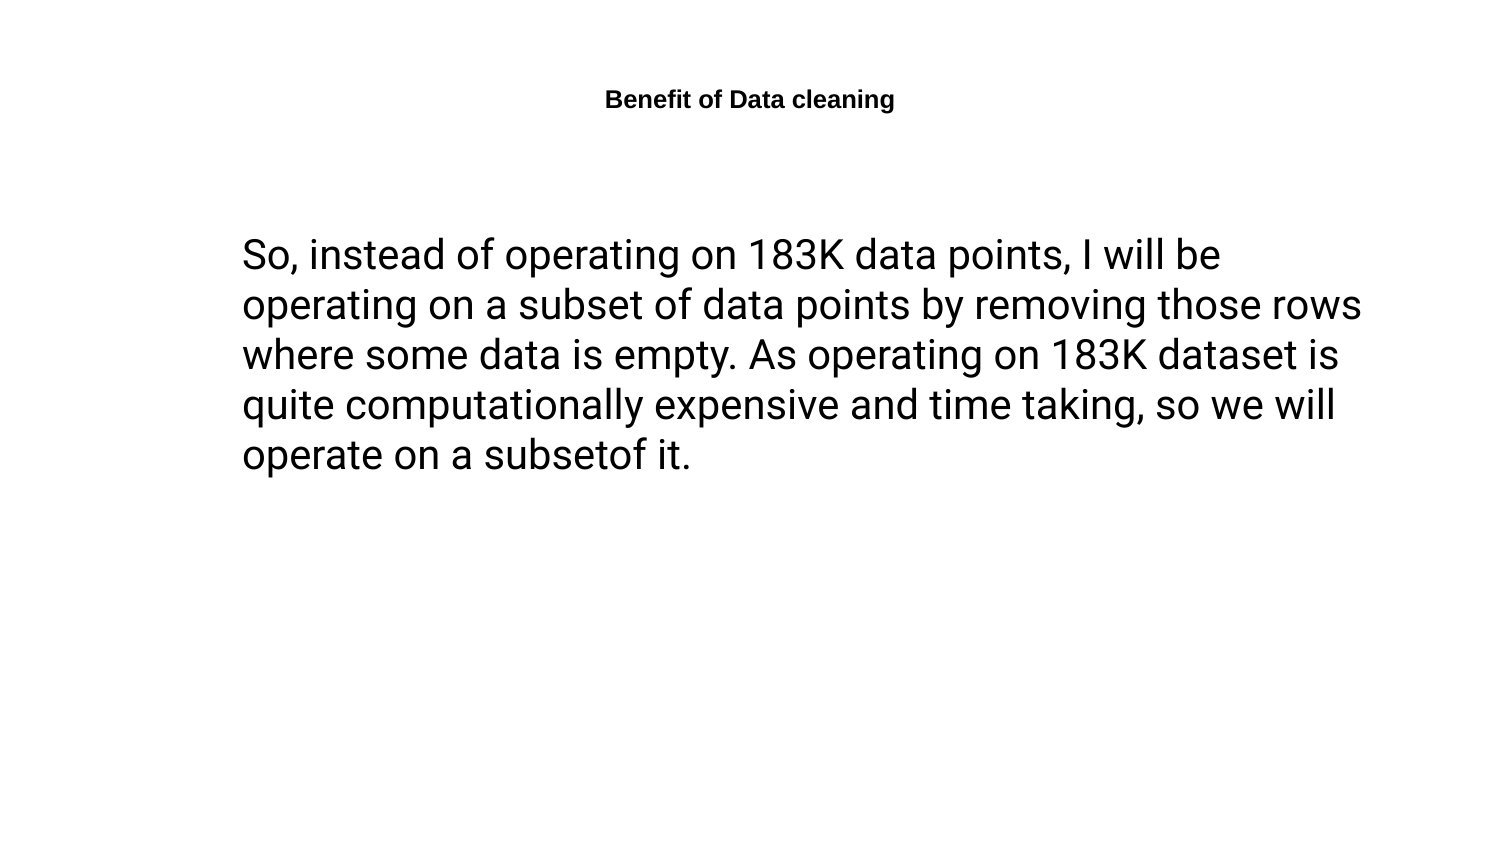

# Benefit of Data cleaning
So, instead of operating on 183K data points, I will be operating on a subset of data points by removing those rows where some data is empty. As operating on 183K dataset is quite computationally expensive and time taking, so we will operate on a subsetof it.